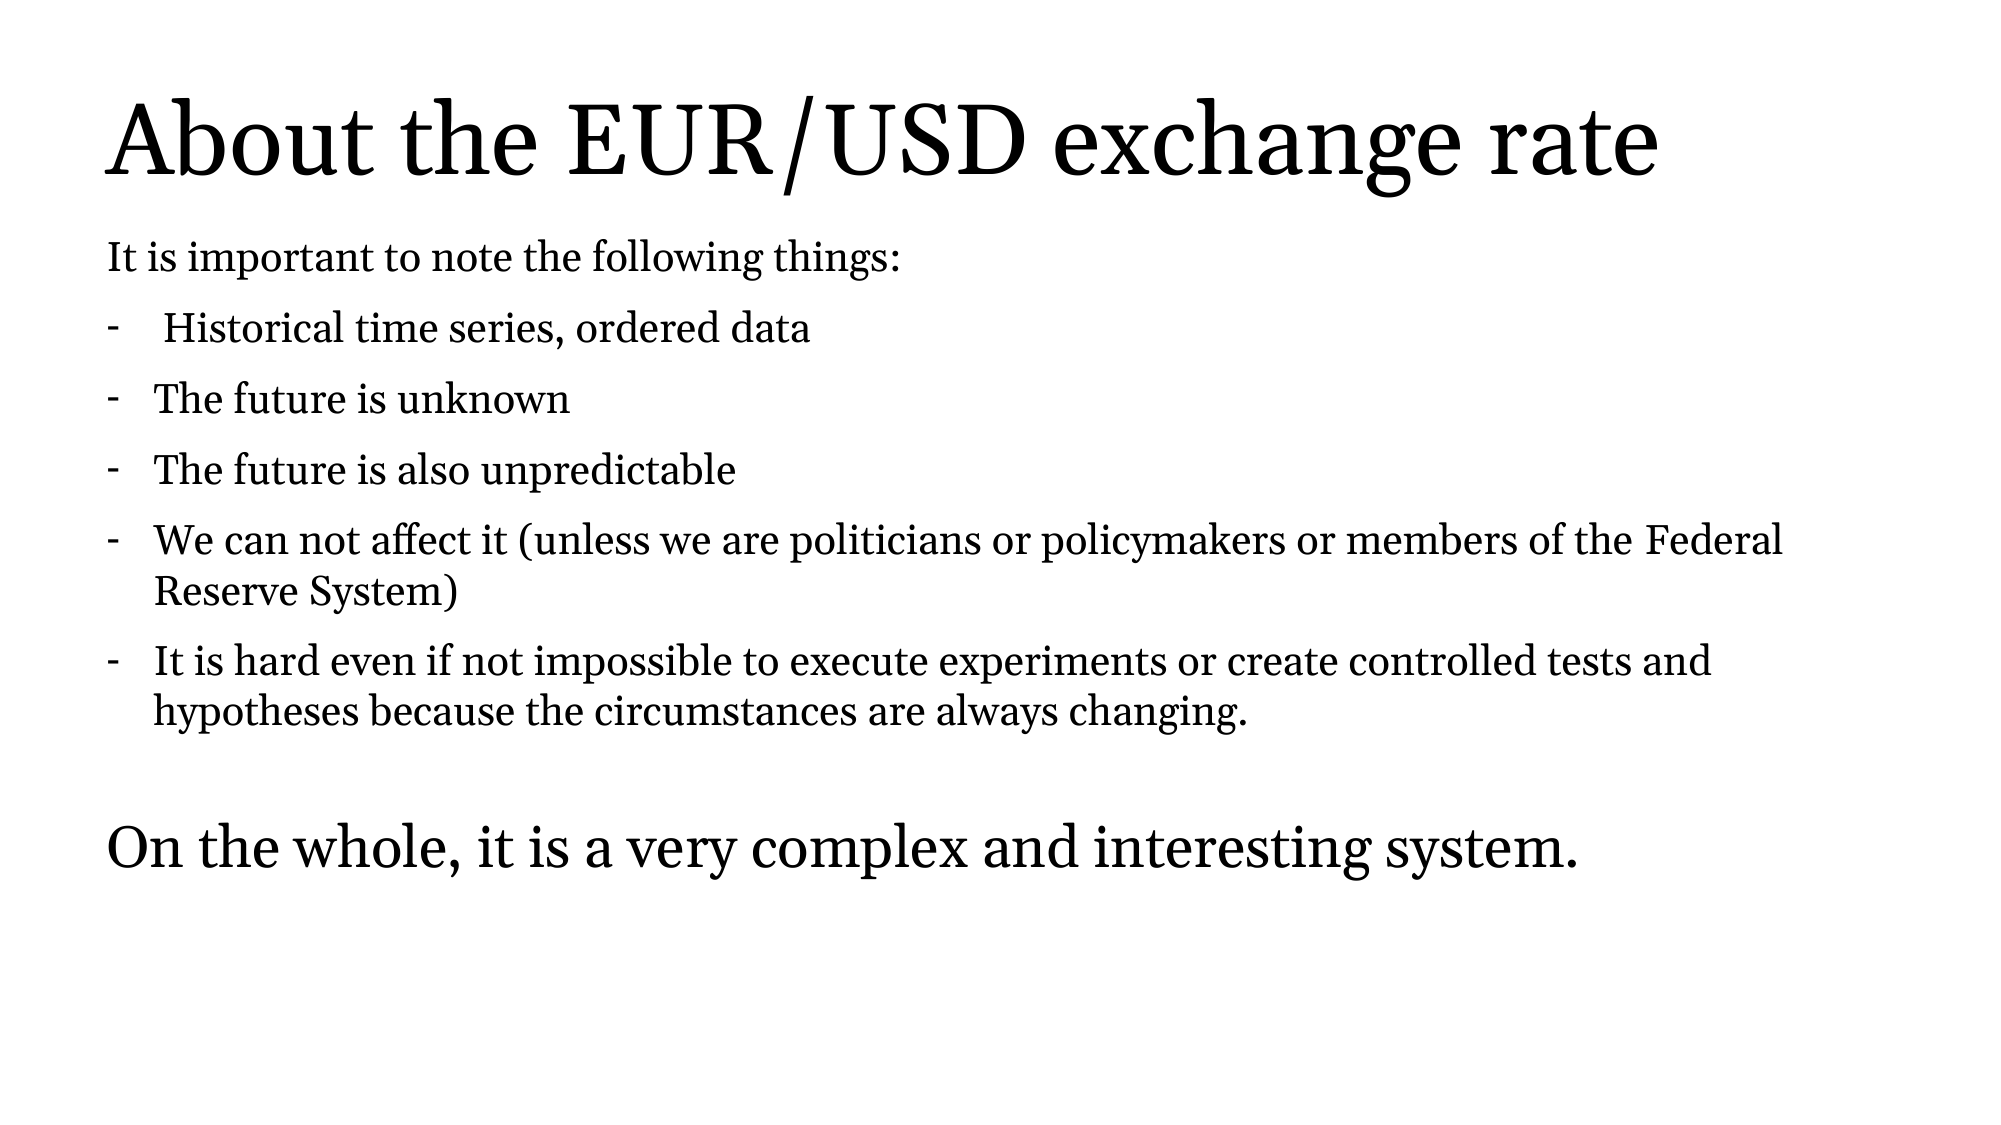

About the EUR/USD exchange rate
It is important to note the following things:
Historical time series, ordered data
The future is unknown
The future is also unpredictable
We can not affect it (unless we are politicians or policymakers or members of the Federal Reserve System)
It is hard even if not impossible to execute experiments or create controlled tests and hypotheses because the circumstances are always changing.
On the whole, it is a very complex and interesting system.